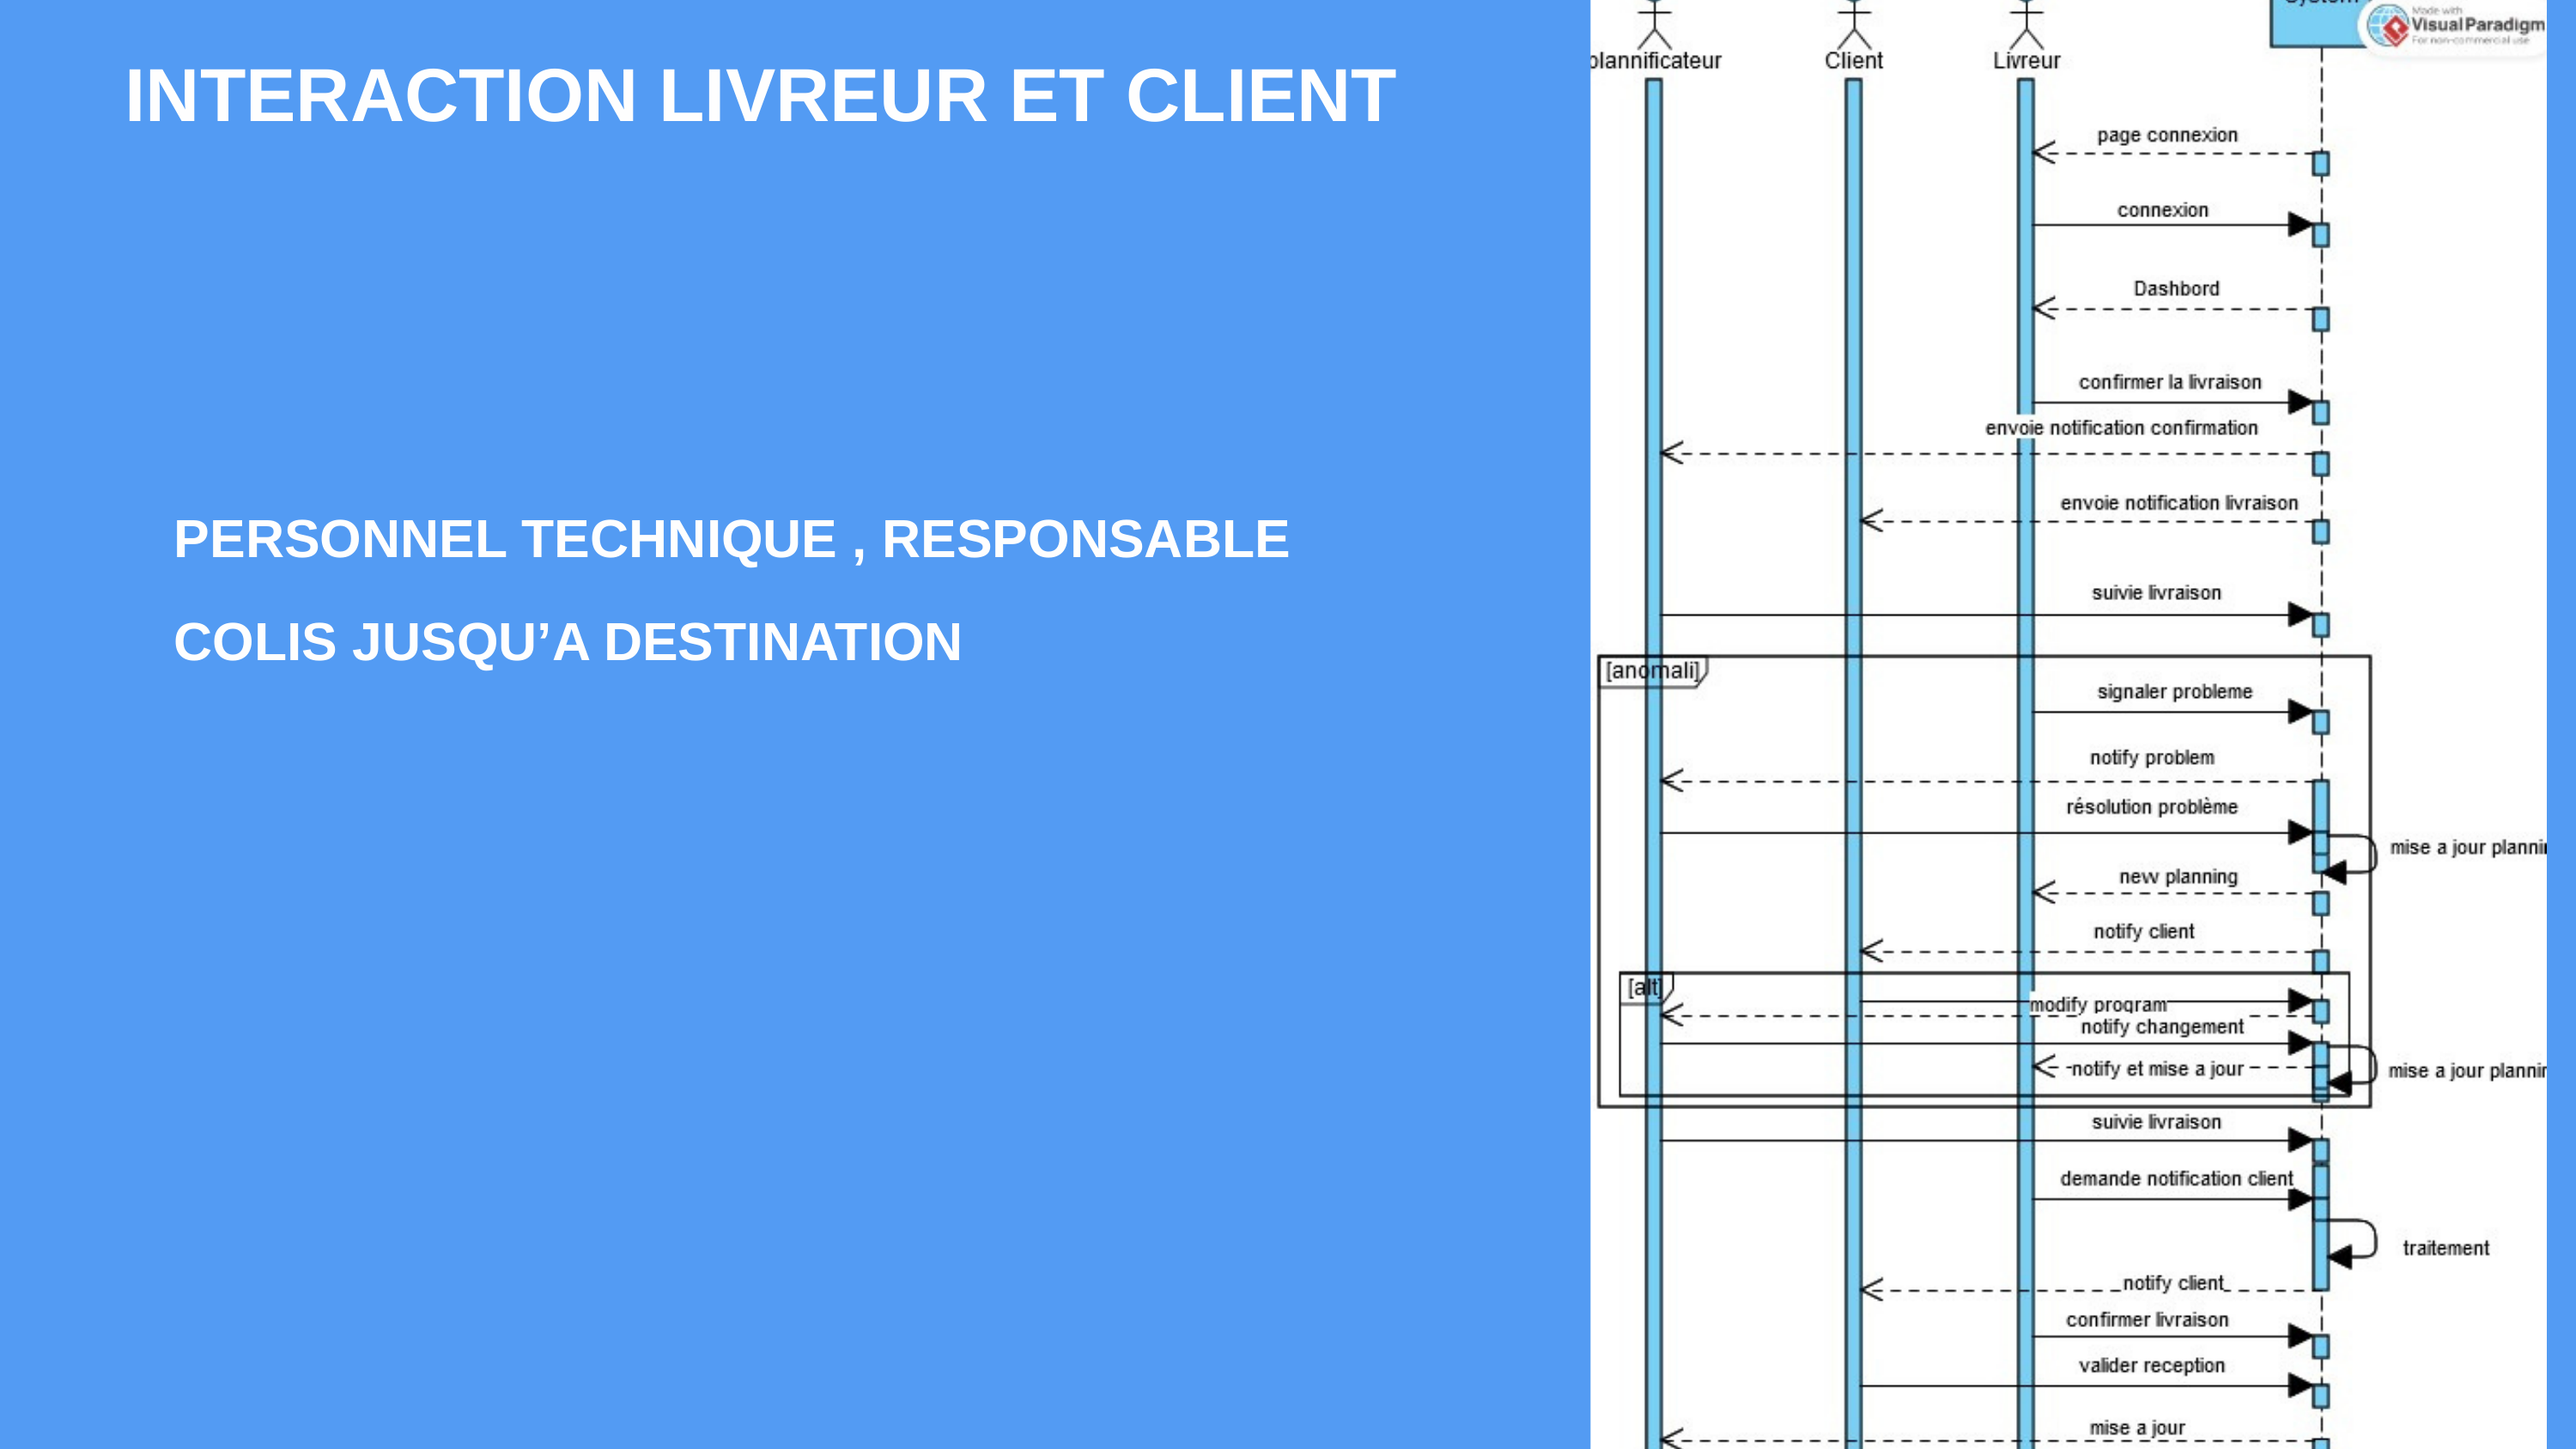

INTERACTION LIVREUR ET CLIENT
PERSONNEL TECHNIQUE , RESPONSABLE

COLIS JUSQU’A DESTINATION